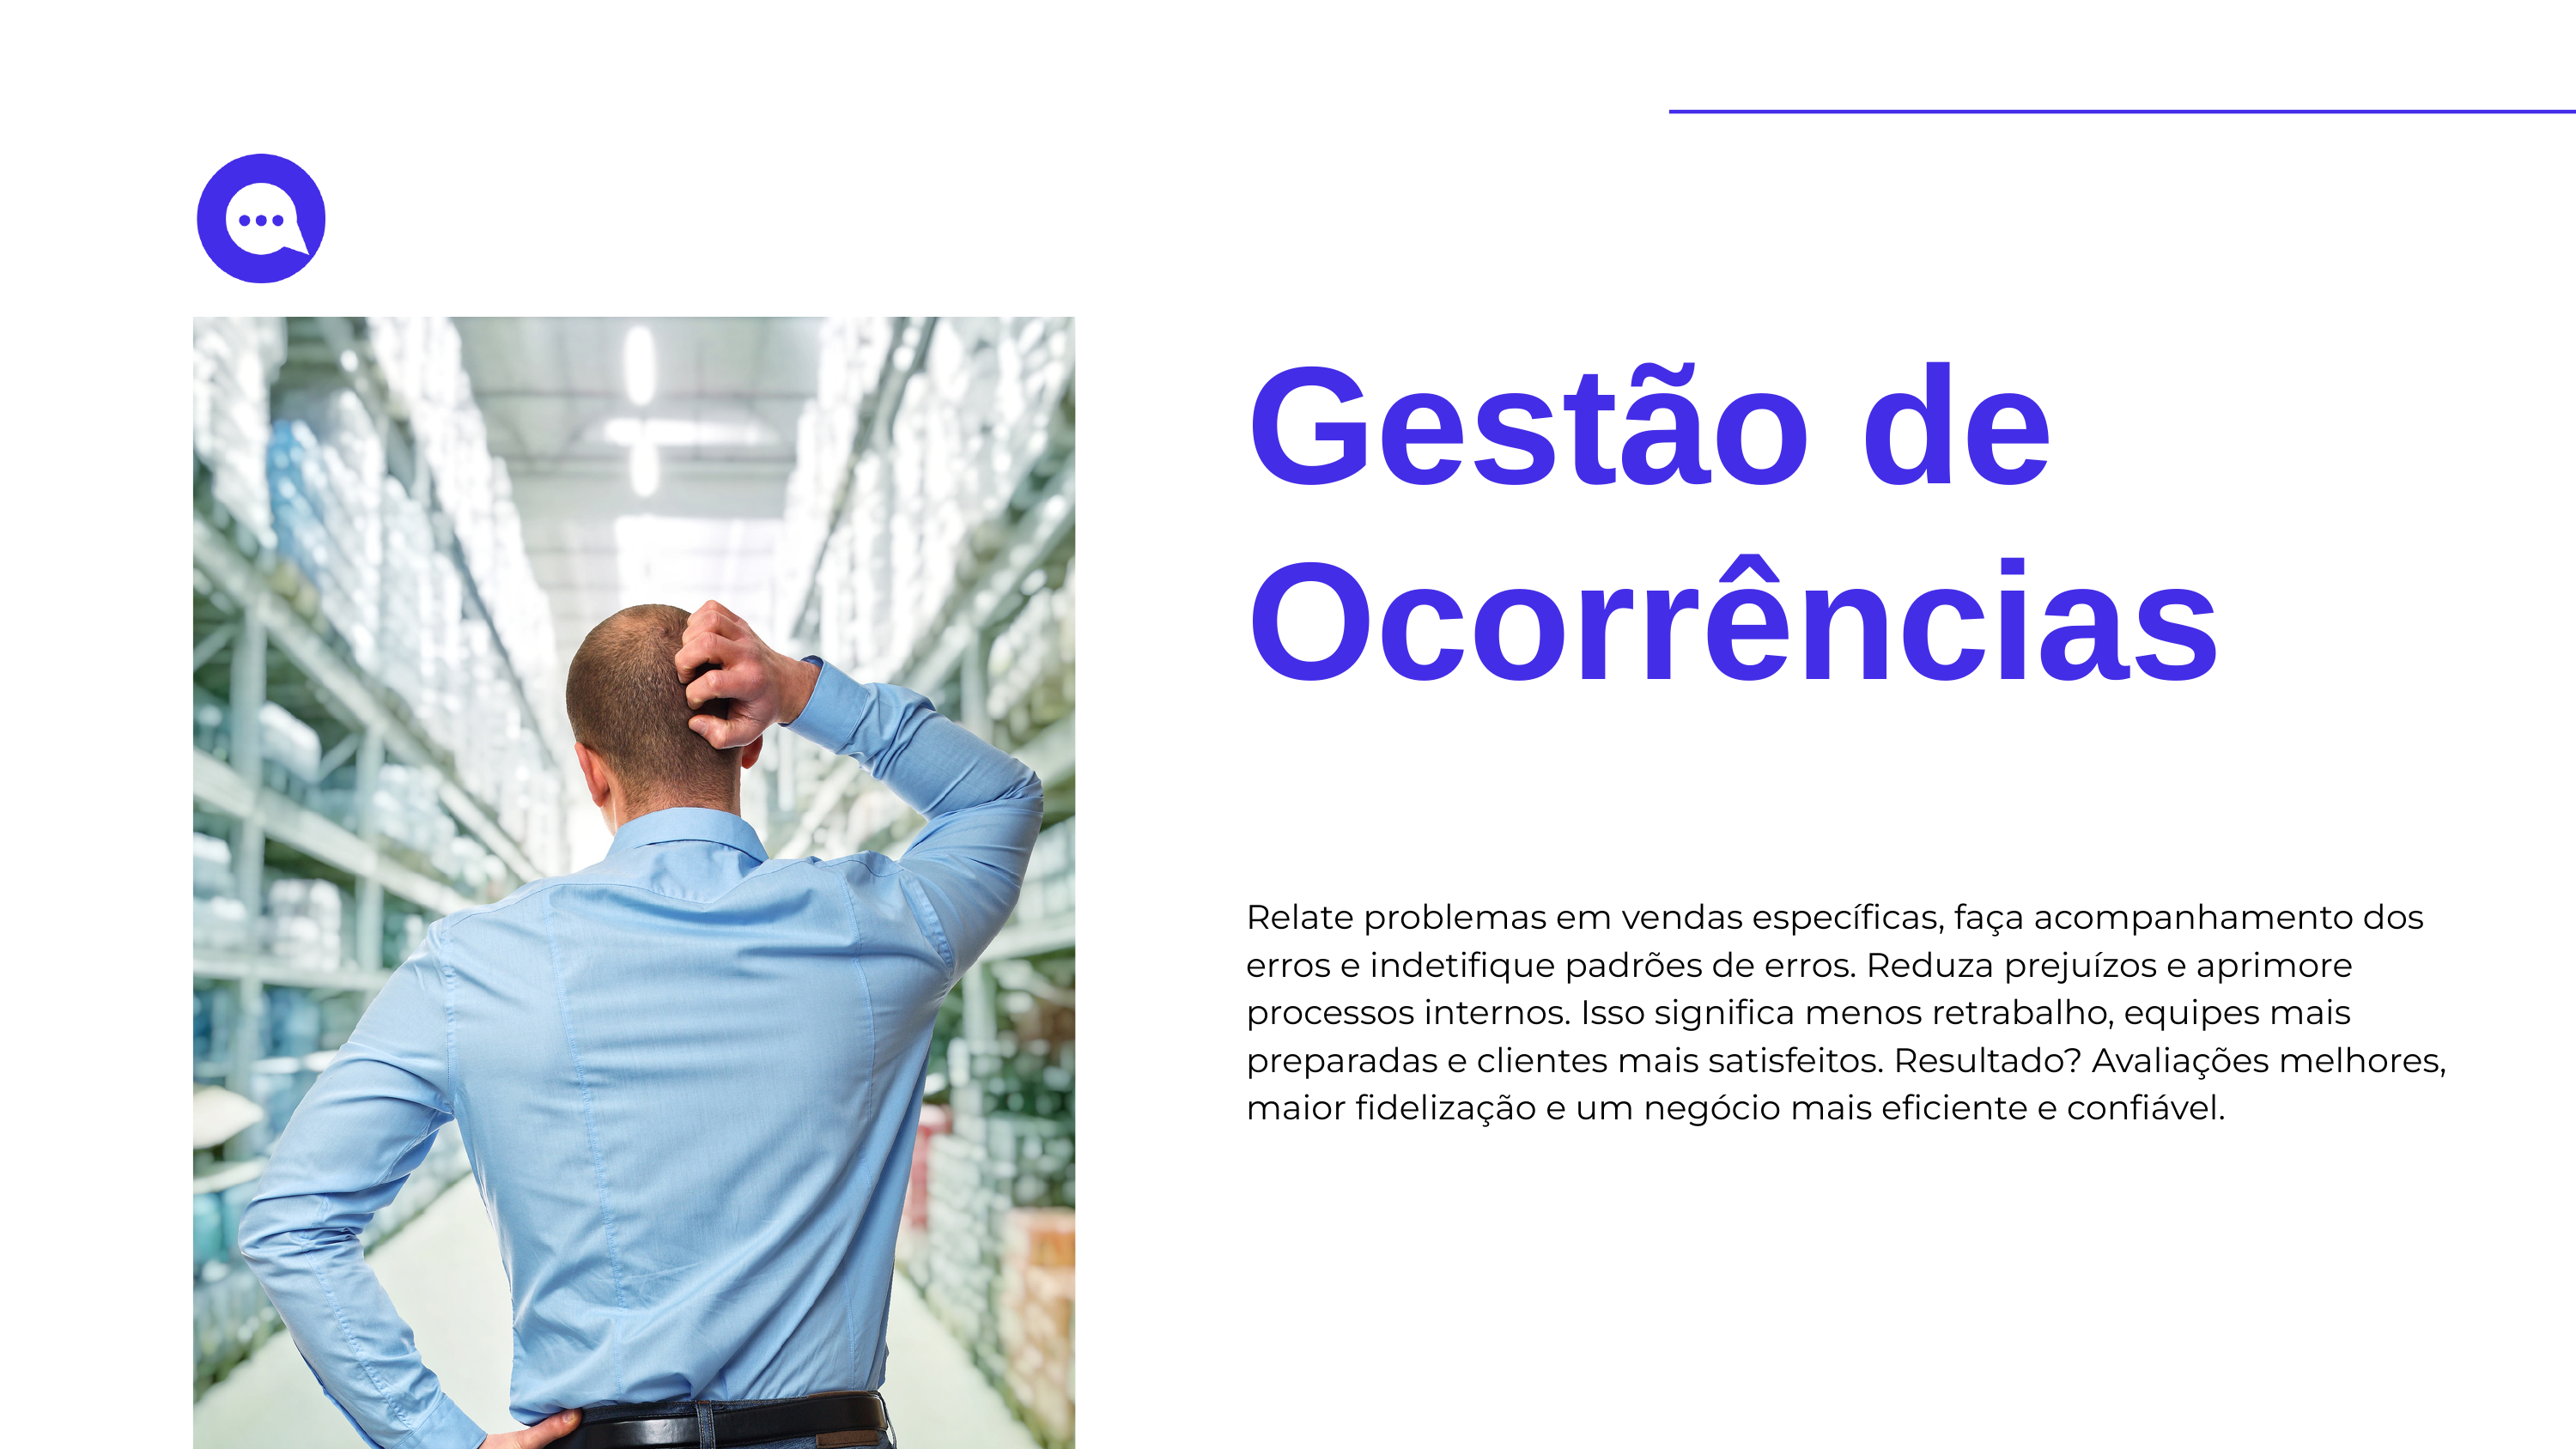

Gestão de Ocorrências
Relate problemas em vendas específicas, faça acompanhamento dos erros e indetifique padrões de erros. Reduza prejuízos e aprimore processos internos. Isso significa menos retrabalho, equipes mais preparadas e clientes mais satisfeitos. Resultado? Avaliações melhores, maior fidelização e um negócio mais eficiente e confiável.